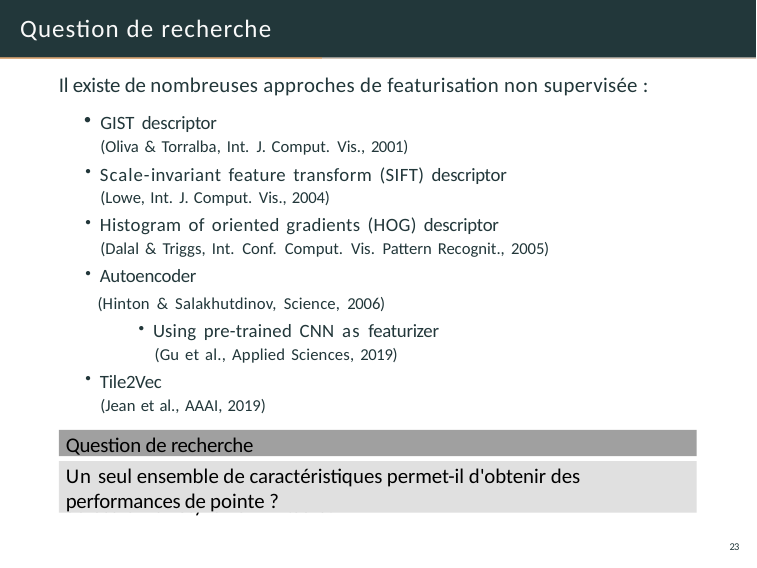

# Question de recherche
Il existe de nombreuses approches de featurisation non supervisée :
GIST descriptor
(Oliva & Torralba, Int. J. Comput. Vis., 2001)
Scale-invariant feature transform (SIFT) descriptor
(Lowe, Int. J. Comput. Vis., 2004)
Histogram of oriented gradients (HOG) descriptor
(Dalal & Triggs, Int. Conf. Comput. Vis. Pattern Recognit., 2005)
Autoencoder
   (Hinton & Salakhutdinov, Science, 2006)
Using pre-trained CNN as featurizer
(Gu et al., Applied Sciences, 2019)
Tile2Vec
(Jean et al., AAAI, 2019)

Question de recherche
Un seul ensemble de caractéristiques permet-il d'obtenir des performances de pointe ?
across a variety of SIML tasks?
23